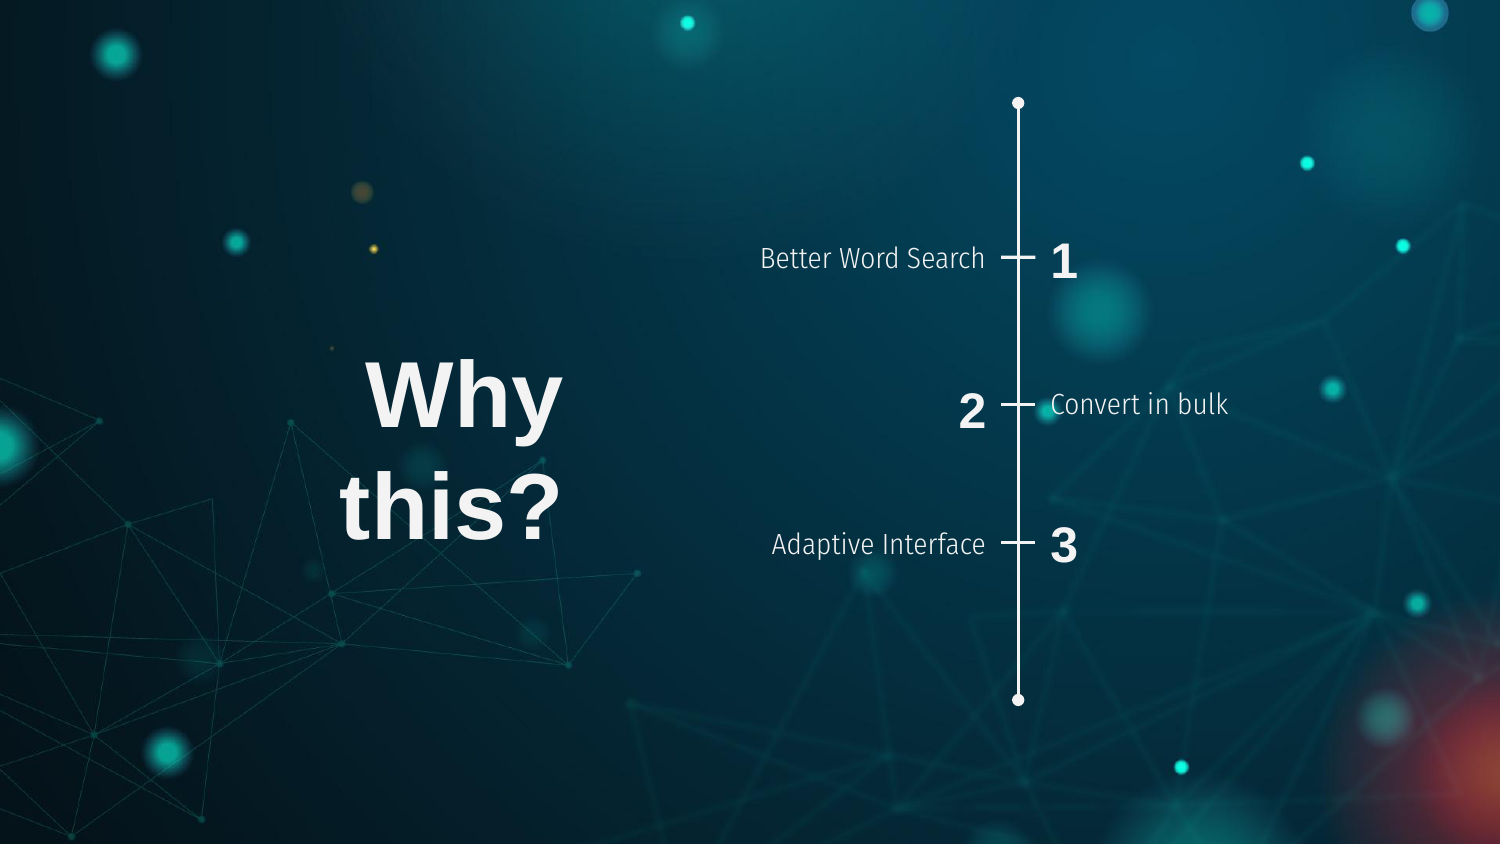

Better Word Search
1
2
Convert in bulk
Adaptive Interface
3
# Why this?